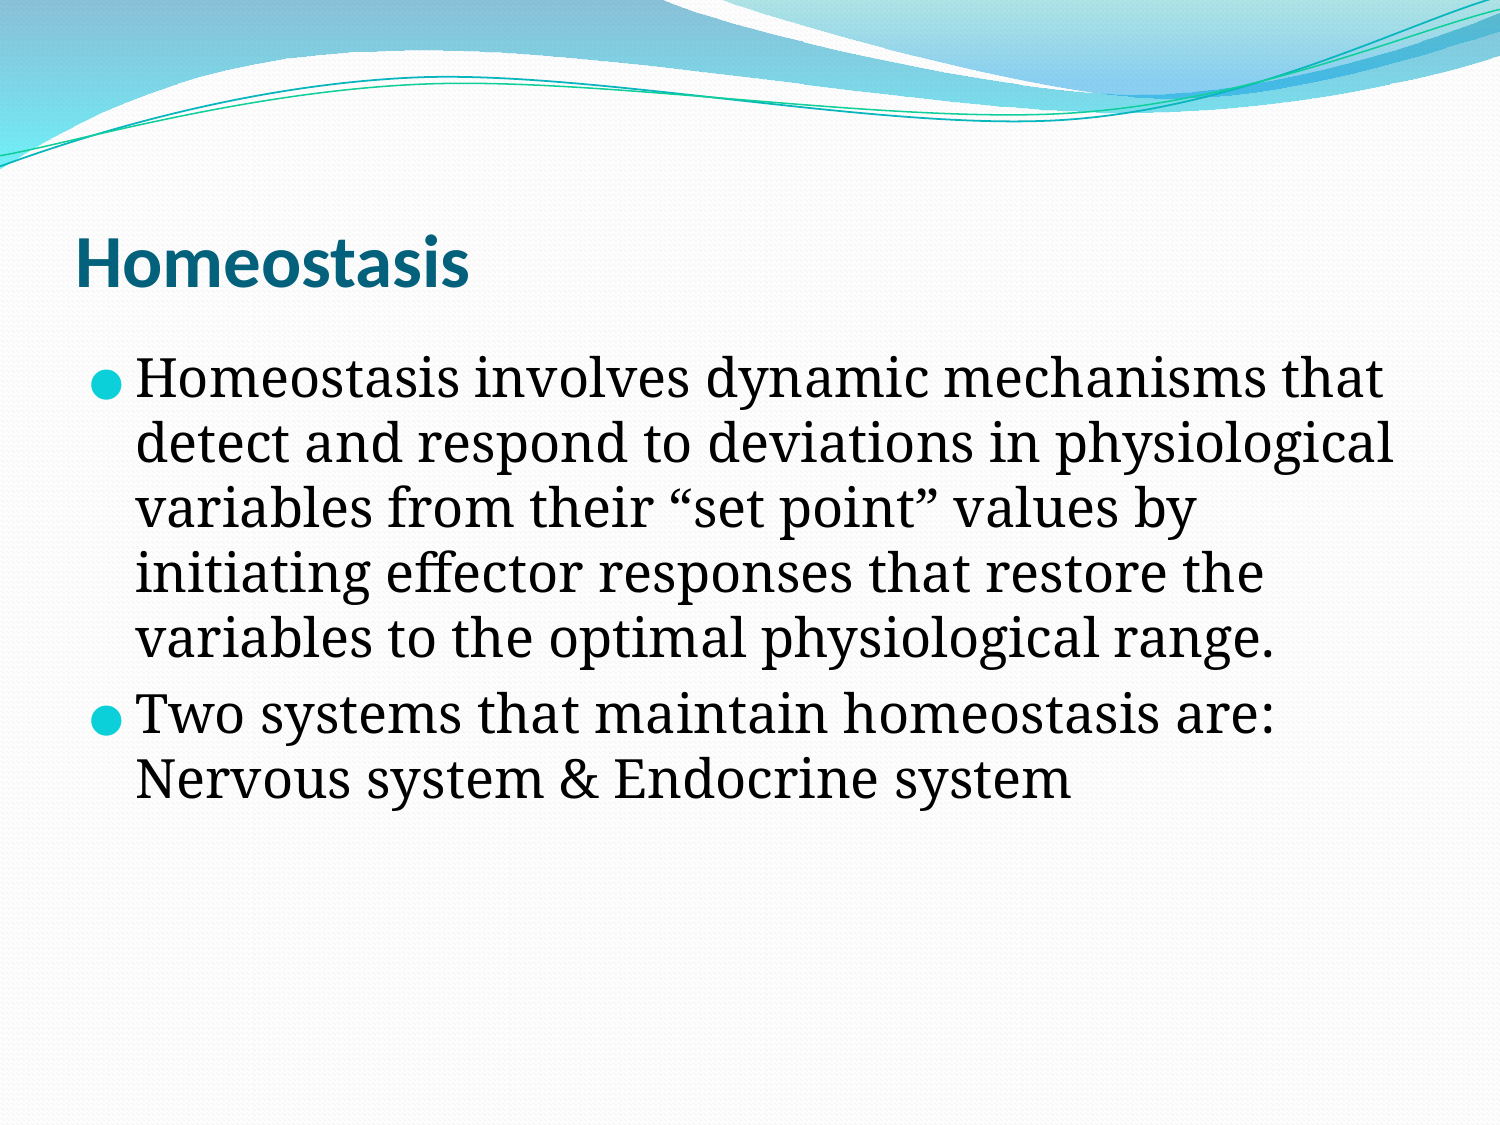

# Homeostasis

Homeostasis involves dynamic mechanisms that detect and respond to deviations in physiological variables from their “set point” values by initiating effector responses that restore the variables to the optimal physiological range.
Two systems that maintain homeostasis are: Nervous system & Endocrine system